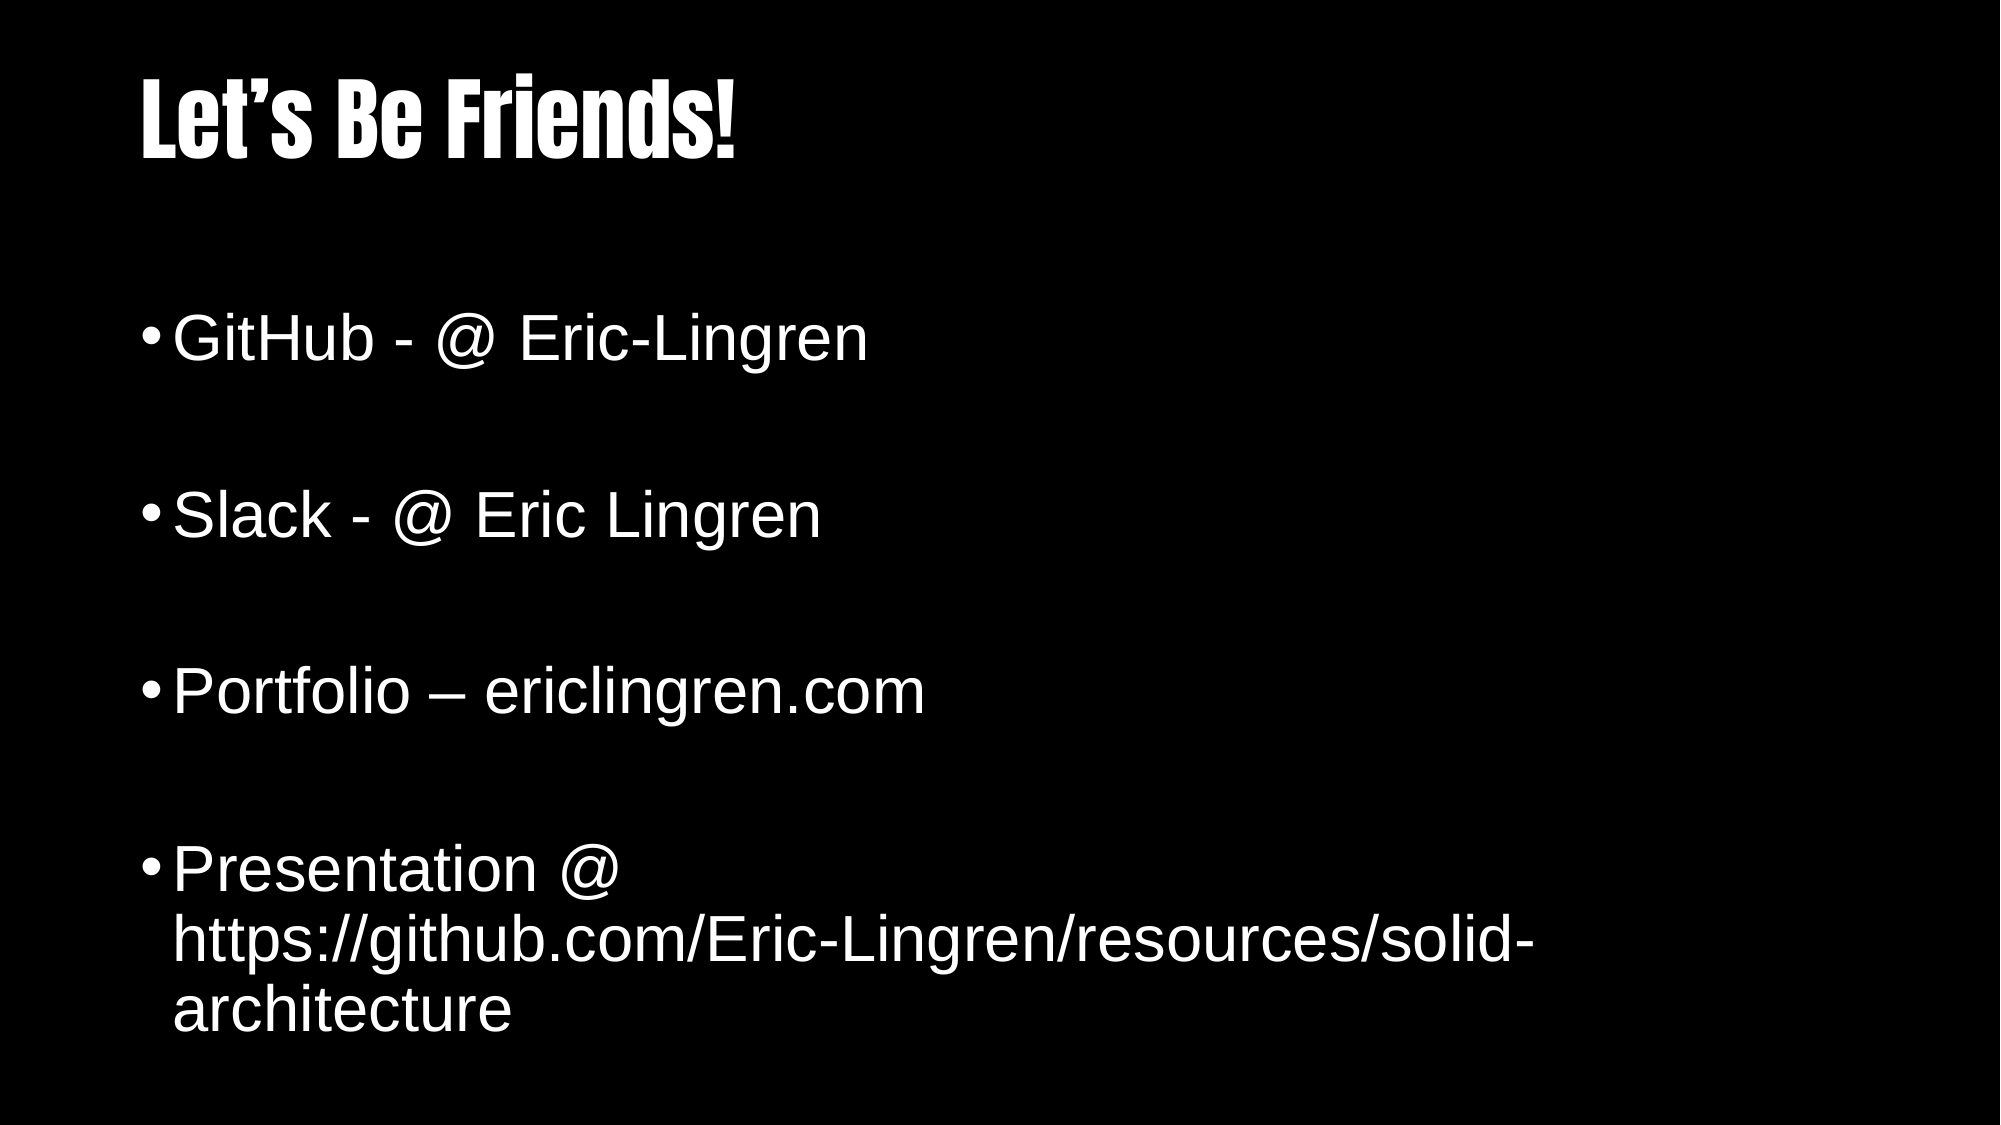

# Let’s Be Friends!
GitHub - @ Eric-Lingren

Slack - @ Eric Lingren

Portfolio – ericlingren.com

Presentation @ https://github.com/Eric-Lingren/resources/solid-architecture